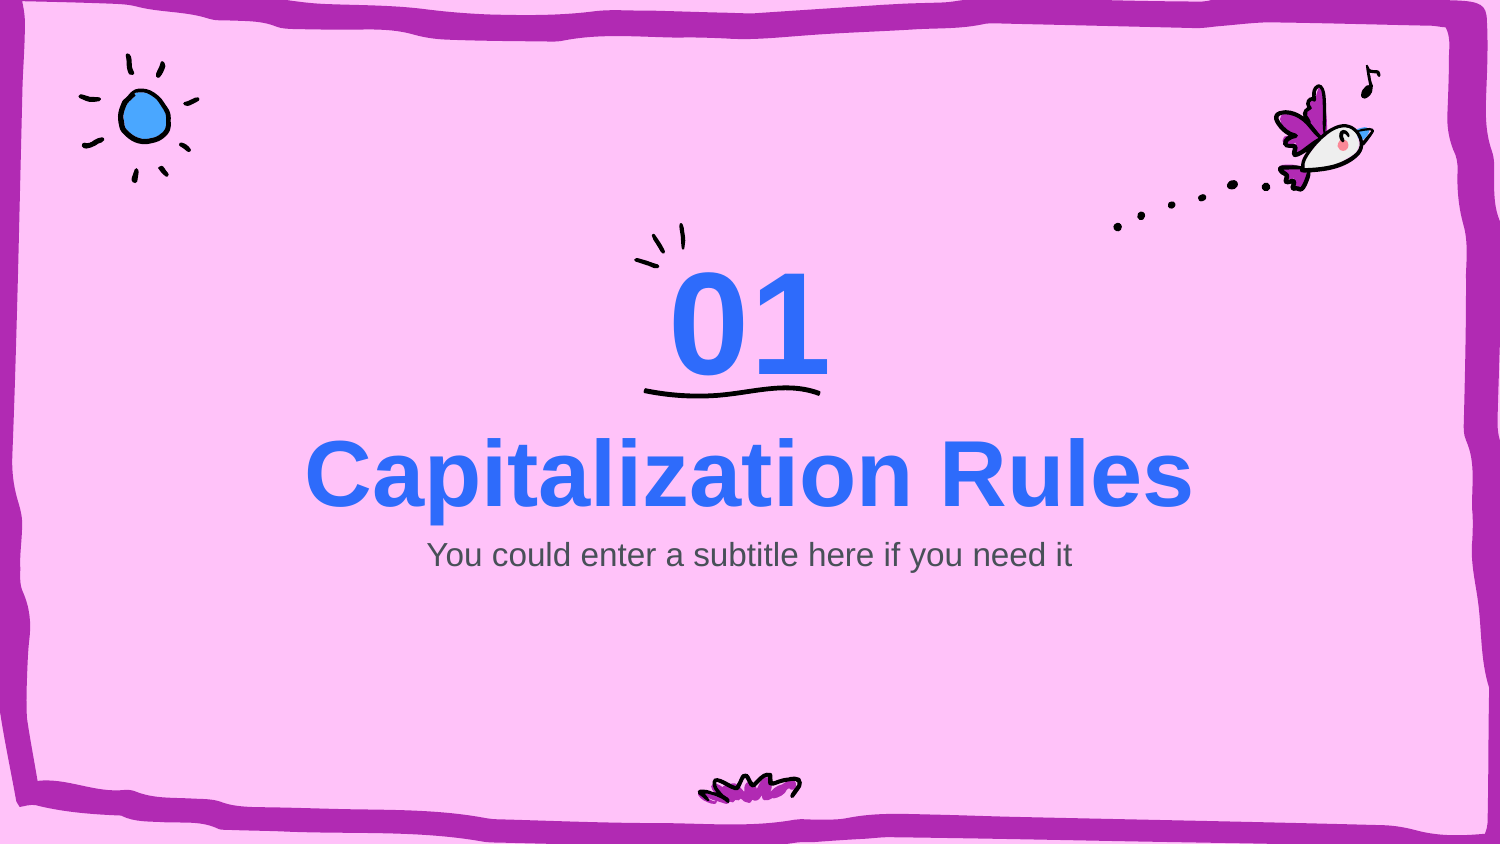

01

# Capitalization Rules
You could enter a subtitle here if you need it